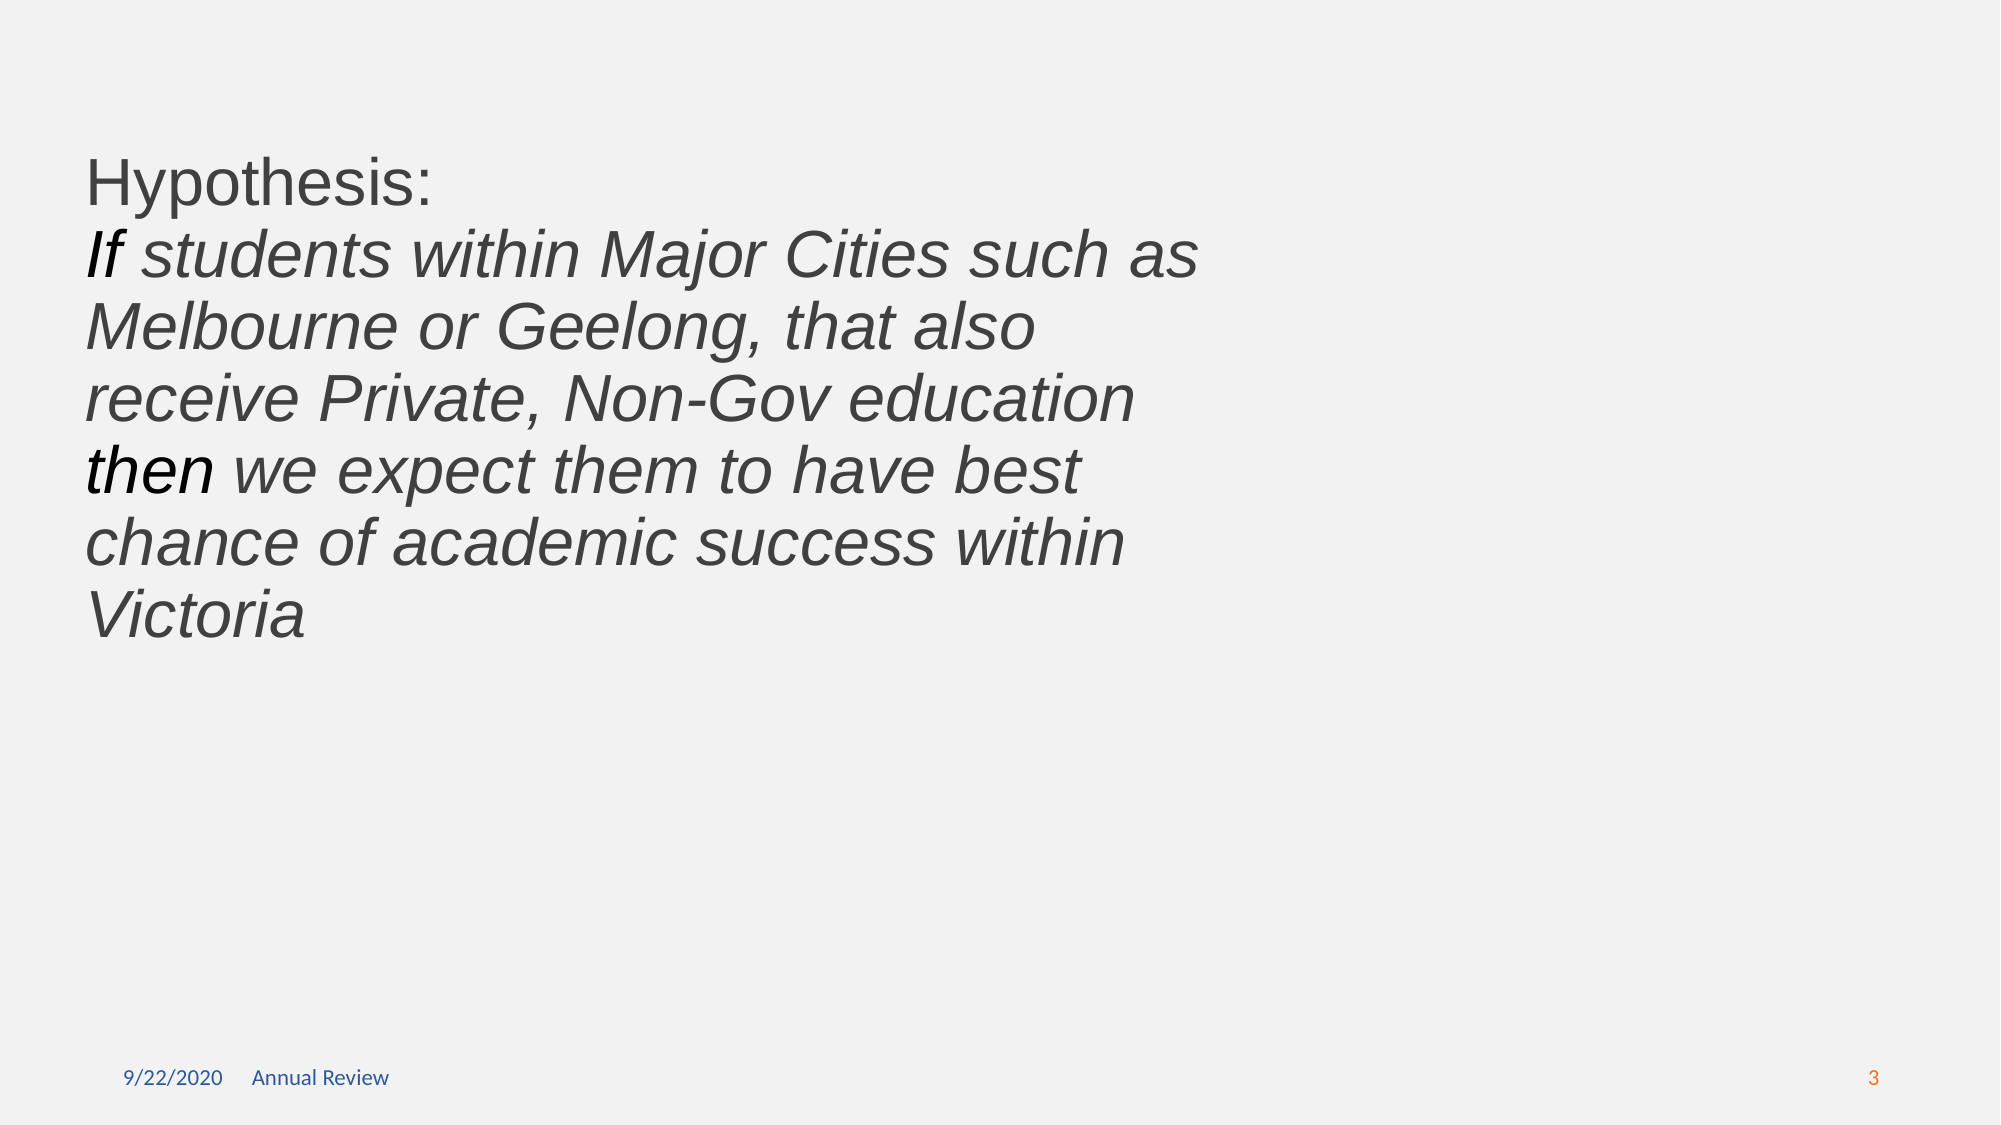

# Hypothesis: If students within Major Cities such as Melbourne or Geelong, that also receive Private, Non-Gov education then we expect them to have best chance of academic success within Victoria